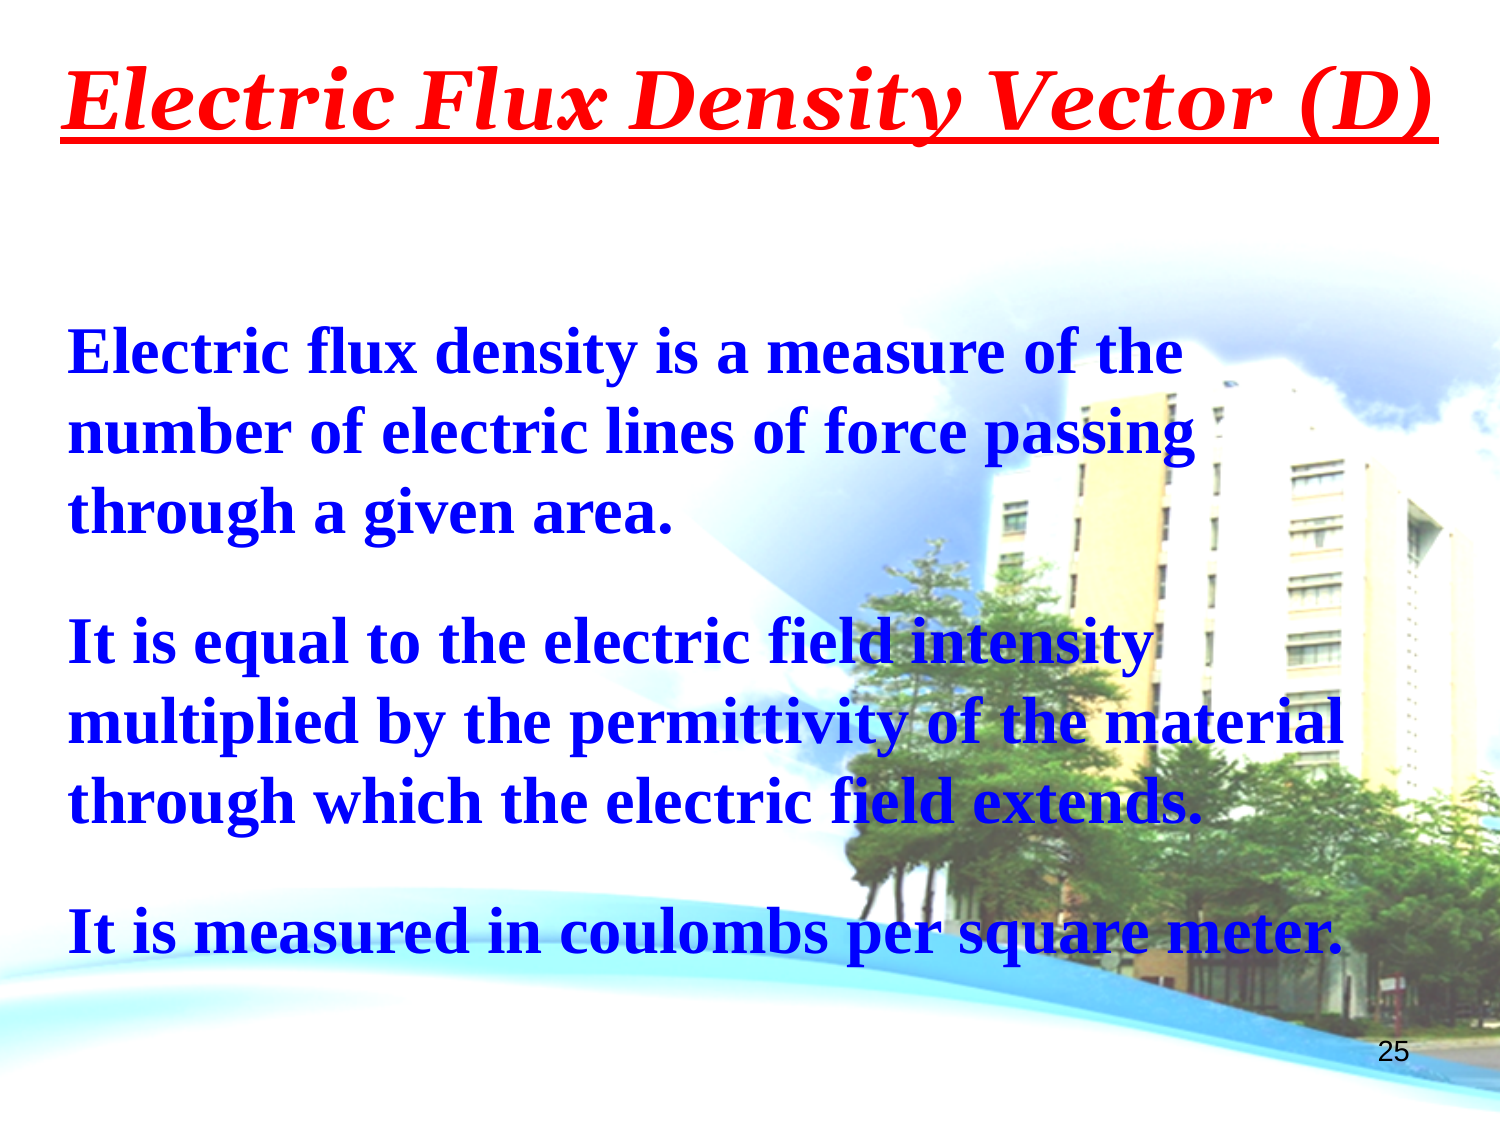

# Electric Flux Density Vector (D)
Electric flux density is a measure of the number of electric lines of force passing through a given area.
It is equal to the electric field intensity multiplied by the permittivity of the material through which the electric field extends.
It is measured in coulombs per square meter.

25